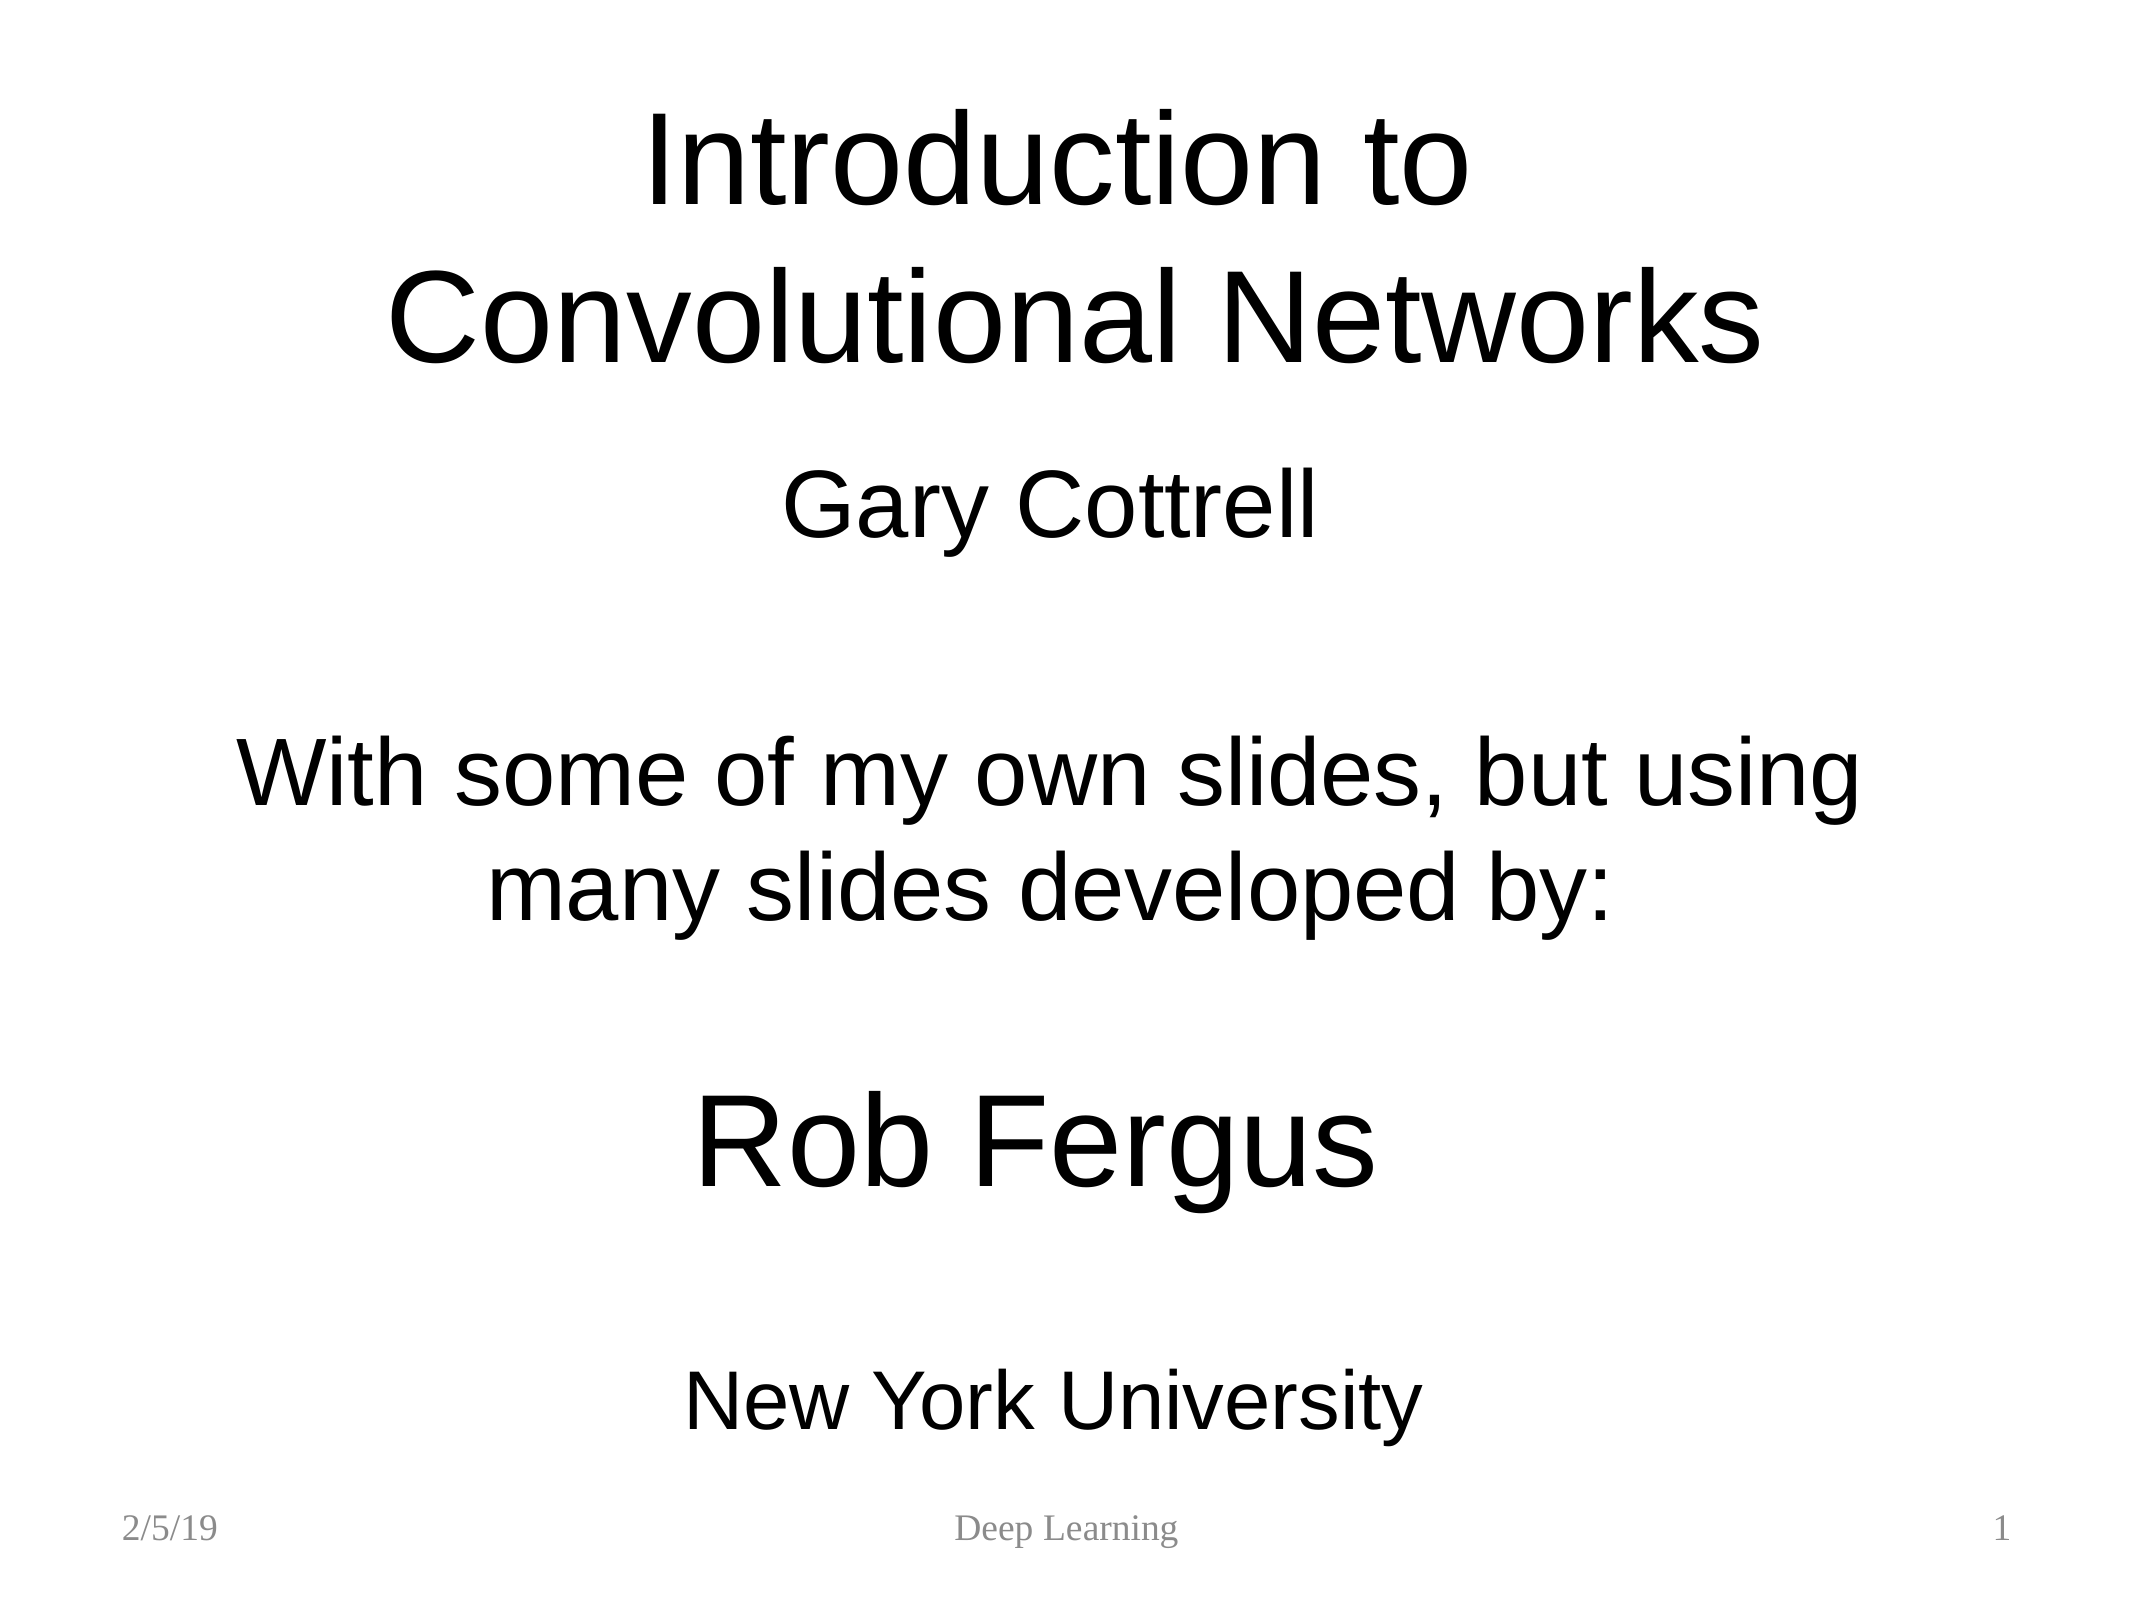

Introduction to
Convolutional Networks
Gary Cottrell

With some of my own slides, but using many slides developed by:
Rob Fergus

New York University
2/5/19
Deep Learning
1